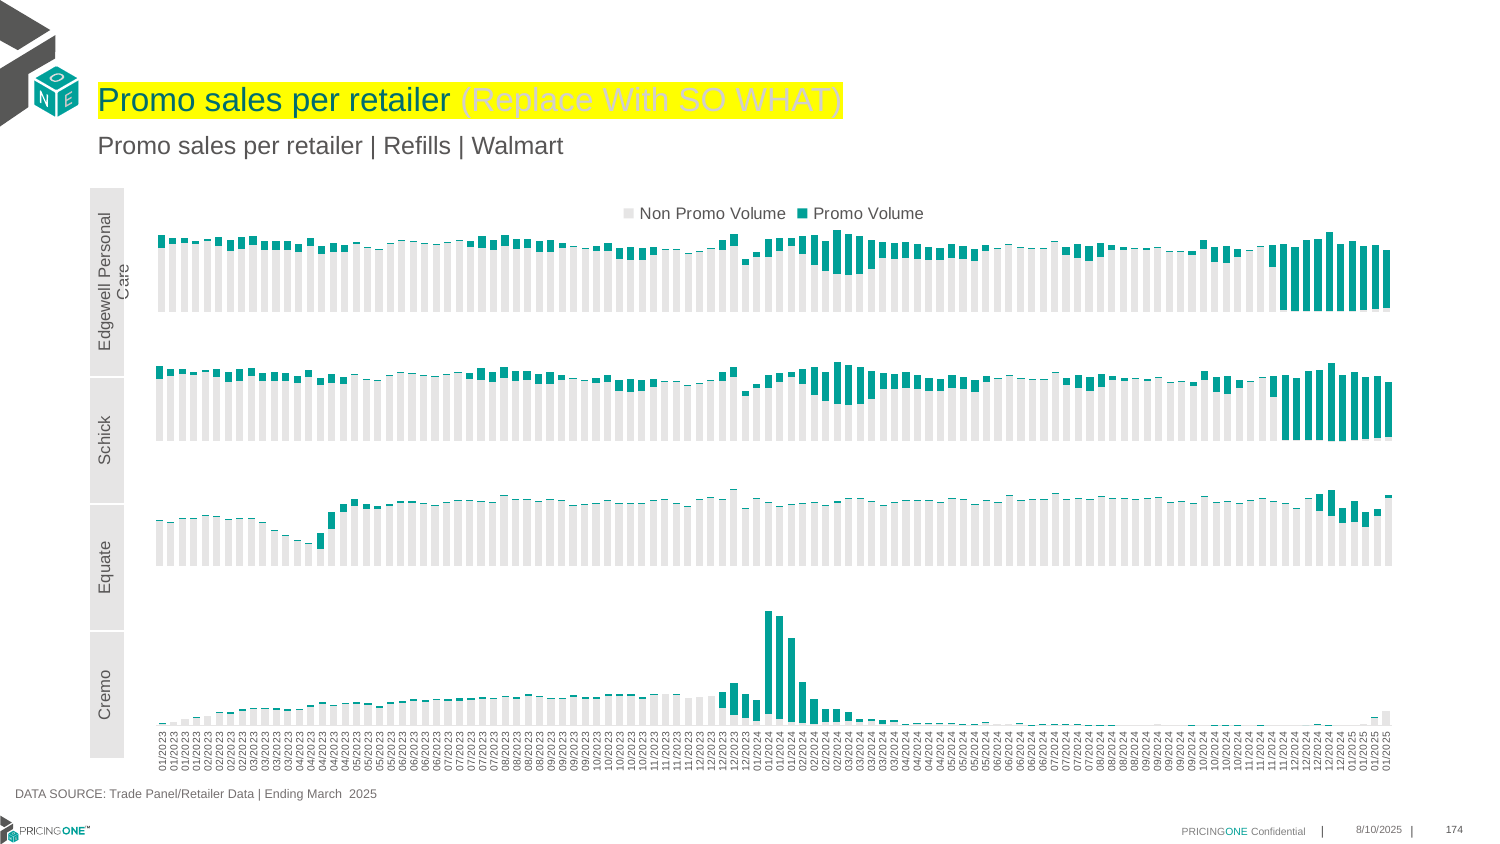

# Promo sales per retailer (Replace With SO WHAT)
Promo sales per retailer | Refills | Walmart
| Edgewell Personal Care |
| --- |
| Schick |
| Equate |
| Cremo |

### Chart

| Category | Non Promo Volume | Promo Volume |
|---|---|---|
| 44934 | 71040.0 | 15068.0 |
| 44941 | 75441.0 | 7080.0 |
| 44948 | 77128.0 | 5360.0 |
| 44955 | 75990.0 | 3184.0 |
| 44962 | 79592.0 | 1772.0 |
| 44969 | 73840.0 | 9686.0 |
| 44976 | 68352.0 | 11864.0 |
| 44983 | 69768.0 | 13398.0 |
| 44990 | 74872.0 | 9822.0 |
| 44997 | 69492.0 | 9538.0 |
| 45004 | 69108.0 | 10216.0 |
| 45011 | 69464.0 | 9278.0 |
| 45018 | 66866.0 | 8436.0 |
| 45025 | 73960.0 | 8576.0 |
| 45032 | 65196.0 | 8312.0 |
| 45039 | 67123.0 | 10352.0 |
| 45046 | 66848.0 | 7440.0 |
| 45053 | 76094.0 | 1898.0 |
| 45060 | 72148.0 | 204.0 |
| 45067 | 70406.0 | 206.0 |
| 45074 | 76692.0 | 274.0 |
| 45081 | 79728.0 | 248.0 |
| 45088 | 79328.0 | 230.0 |
| 45095 | 76816.0 | 552.0 |
| 45102 | 75517.0 | 336.0 |
| 45109 | 77314.0 | 236.0 |
| 45116 | 79868.0 | 194.0 |
| 45123 | 72572.0 | 6204.0 |
| 45130 | 71006.0 | 13897.0 |
| 45137 | 68600.0 | 12236.0 |
| 45144 | 74056.0 | 12294.0 |
| 45151 | 70148.0 | 11046.0 |
| 45158 | 70948.0 | 10516.0 |
| 45165 | 67140.0 | 11488.0 |
| 45172 | 66610.0 | 13370.0 |
| 45179 | 71300.0 | 5534.0 |
| 45186 | 72816.0 | 492.0 |
| 45193 | 71236.0 | 190.0 |
| 45200 | 68228.0 | 4900.0 |
| 45207 | 68516.0 | 8236.0 |
| 45214 | 58784.0 | 12080.0 |
| 45221 | 58120.0 | 14438.0 |
| 45228 | 58360.0 | 12948.0 |
| 45235 | 63144.0 | 9554.0 |
| 45242 | 69732.0 | 760.0 |
| 45249 | 70148.0 | 80.0 |
| 45256 | 65352.0 | 244.0 |
| 45263 | 67778.0 | 286.0 |
| 45270 | 71488.0 | 358.0 |
| 45277 | 69588.0 | 10538.0 |
| 45284 | 73700.0 | 12990.0 |
| 45291 | 52066.0 | 6844.0 |
| 45298 | 61325.0 | 5094.0 |
| 45305 | 61836.0 | 19490.0 |
| 45312 | 67454.0 | 15392.0 |
| 45319 | 73676.0 | 9230.0 |
| 45326 | 65022.0 | 19870.0 |
| 45333 | 52405.0 | 33249.0 |
| 45340 | 45461.0 | 34096.0 |
| 45347 | 42749.0 | 48432.0 |
| 45354 | 41355.0 | 45761.0 |
| 45361 | 42039.0 | 42439.0 |
| 45368 | 48360.0 | 31863.0 |
| 45375 | 59745.0 | 18267.0 |
| 45382 | 59538.0 | 17488.0 |
| 45389 | 60468.0 | 18096.0 |
| 45396 | 59251.0 | 16468.0 |
| 45403 | 57589.0 | 14994.0 |
| 45410 | 57841.0 | 13724.0 |
| 45417 | 60307.0 | 15042.0 |
| 45424 | 59512.0 | 14436.0 |
| 45431 | 56718.0 | 13341.0 |
| 45438 | 67465.0 | 6848.0 |
| 45445 | 71356.0 | 242.0 |
| 45452 | 75809.0 | 138.0 |
| 45459 | 72235.0 | 292.0 |
| 45466 | 70456.0 | 628.0 |
| 45473 | 70886.0 | 188.0 |
| 45480 | 78431.0 | 318.0 |
| 45487 | 63776.0 | 8783.0 |
| 45494 | 60217.0 | 15730.0 |
| 45501 | 57018.0 | 16229.0 |
| 45508 | 61616.0 | 14848.0 |
| 45515 | 69698.0 | 4515.0 |
| 45522 | 68886.0 | 3685.0 |
| 45529 | 71557.0 | 114.0 |
| 45536 | 68633.0 | 2486.0 |
| 45543 | 72654.0 | 204.0 |
| 45550 | 67723.0 | 264.0 |
| 45557 | 68278.0 | 144.0 |
| 45564 | 63458.0 | 4492.0 |
| 45571 | 70289.0 | 9565.0 |
| 45578 | 56060.0 | 16675.0 |
| 45585 | 54396.0 | 19489.0 |
| 45592 | 61018.0 | 9241.0 |
| 45599 | 68521.0 | 177.0 |
| 45606 | 72873.0 | 192.0 |
| 45613 | 50650.0 | 23587.0 |
| 45620 | 1952.0 | 73824.0 |
| 45627 | 1316.0 | 71232.0 |
| 45634 | 1709.0 | 78714.0 |
| 45641 | 1010.0 | 80685.0 |
| 45648 | 653.0 | 88038.0 |
| 45655 | 722.0 | 74659.0 |
| 45662 | 1119.0 | 78201.0 |
| 45669 | 2109.0 | 71779.0 |
| 45676 | 3706.0 | 70991.0 |
| 45683 | 5032.0 | 63540.0 |

### Chart

| Category | Non Promo Volume | Promo Volume |
|---|---|---|
| 44934 | 70952.0 | 15044.0 |
| 44941 | 74944.0 | 7080.0 |
| 44948 | 76800.0 | 5360.0 |
| 44955 | 75533.0 | 3180.0 |
| 44962 | 79108.0 | 1772.0 |
| 44969 | 73192.0 | 9654.0 |
| 44976 | 67752.0 | 11772.0 |
| 44983 | 69044.0 | 13294.0 |
| 44990 | 74020.0 | 9778.0 |
| 44997 | 68652.0 | 9470.0 |
| 45004 | 68348.0 | 10120.0 |
| 45011 | 68692.0 | 9198.0 |
| 45018 | 66058.0 | 8348.0 |
| 45025 | 73012.0 | 8484.0 |
| 45032 | 64088.0 | 8248.0 |
| 45039 | 66136.0 | 10272.0 |
| 45046 | 65744.0 | 7372.0 |
| 45053 | 74994.0 | 1790.0 |
| 45060 | 71112.0 | 120.0 |
| 45067 | 69476.0 | 134.0 |
| 45074 | 75600.0 | 142.0 |
| 45081 | 78572.0 | 180.0 |
| 45088 | 78108.0 | 98.0 |
| 45095 | 75656.0 | 172.0 |
| 45102 | 74253.0 | 264.0 |
| 45109 | 76102.0 | 116.0 |
| 45116 | 78656.0 | 34.0 |
| 45123 | 71284.0 | 6128.0 |
| 45130 | 69678.0 | 13801.0 |
| 45137 | 67276.0 | 12144.0 |
| 45144 | 72632.0 | 12238.0 |
| 45151 | 68788.0 | 10950.0 |
| 45158 | 69432.0 | 10412.0 |
| 45165 | 65708.0 | 11448.0 |
| 45172 | 65246.0 | 13322.0 |
| 45179 | 69960.0 | 5490.0 |
| 45186 | 71288.0 | 388.0 |
| 45193 | 69872.0 | 114.0 |
| 45200 | 66880.0 | 4820.0 |
| 45207 | 67056.0 | 8124.0 |
| 45214 | 57280.0 | 11984.0 |
| 45221 | 56612.0 | 14358.0 |
| 45228 | 57004.0 | 12856.0 |
| 45235 | 61560.0 | 9542.0 |
| 45242 | 68164.0 | 760.0 |
| 45249 | 68596.0 | 52.0 |
| 45256 | 63956.0 | 244.0 |
| 45263 | 66326.0 | 286.0 |
| 45270 | 69996.0 | 358.0 |
| 45277 | 68688.0 | 9742.0 |
| 45284 | 73080.0 | 11346.0 |
| 45291 | 51686.0 | 5636.0 |
| 45298 | 61077.0 | 4046.0 |
| 45305 | 61244.0 | 14278.0 |
| 45312 | 67110.0 | 10192.0 |
| 45319 | 73532.0 | 4922.0 |
| 45326 | 64790.0 | 17790.0 |
| 45333 | 52337.0 | 31969.0 |
| 45340 | 45317.0 | 33400.0 |
| 45347 | 42597.0 | 47776.0 |
| 45354 | 41163.0 | 45265.0 |
| 45361 | 41867.0 | 42307.0 |
| 45368 | 48164.0 | 31719.0 |
| 45375 | 59661.0 | 18059.0 |
| 45382 | 59362.0 | 17388.0 |
| 45389 | 60412.0 | 18084.0 |
| 45396 | 59039.0 | 16440.0 |
| 45403 | 57405.0 | 14974.0 |
| 45410 | 57681.0 | 13672.0 |
| 45417 | 60189.0 | 15030.0 |
| 45424 | 59376.0 | 14432.0 |
| 45431 | 56686.0 | 13321.0 |
| 45438 | 67369.0 | 6760.0 |
| 45445 | 71312.0 | 242.0 |
| 45452 | 75749.0 | 138.0 |
| 45459 | 72187.0 | 232.0 |
| 45466 | 70428.0 | 620.0 |
| 45473 | 70854.0 | 176.0 |
| 45480 | 78307.0 | 270.0 |
| 45487 | 63764.0 | 8723.0 |
| 45494 | 60201.0 | 15670.0 |
| 45501 | 57002.0 | 16121.0 |
| 45508 | 61604.0 | 14844.0 |
| 45515 | 69678.0 | 4507.0 |
| 45522 | 68878.0 | 3685.0 |
| 45529 | 71529.0 | 114.0 |
| 45536 | 68625.0 | 2486.0 |
| 45543 | 72610.0 | 204.0 |
| 45550 | 67703.0 | 264.0 |
| 45557 | 68266.0 | 144.0 |
| 45564 | 63450.0 | 4476.0 |
| 45571 | 70285.0 | 9565.0 |
| 45578 | 56060.0 | 16667.0 |
| 45585 | 54380.0 | 19485.0 |
| 45592 | 61014.0 | 9229.0 |
| 45599 | 68517.0 | 177.0 |
| 45606 | 72869.0 | 184.0 |
| 45613 | 50626.0 | 23587.0 |
| 45620 | 1844.0 | 73824.0 |
| 45627 | 1312.0 | 71232.0 |
| 45634 | 1609.0 | 78714.0 |
| 45641 | 978.0 | 80577.0 |
| 45648 | 645.0 | 88030.0 |
| 45655 | 698.0 | 74659.0 |
| 45662 | 1083.0 | 78201.0 |
| 45669 | 2025.0 | 71779.0 |
| 45676 | 3294.0 | 70983.0 |
| 45683 | 4284.0 | 63540.0 |

### Chart

| Category | Non Promo Volume | Promo Volume |
|---|---|---|
| 44934 | 47044.0 | 292.0 |
| 44941 | 45392.0 | 196.0 |
| 44948 | 49152.0 | 240.0 |
| 44955 | 49408.0 | 376.0 |
| 44962 | 52032.0 | 228.0 |
| 44969 | 51740.0 | 260.0 |
| 44976 | 48220.0 | 268.0 |
| 44983 | 49880.0 | 160.0 |
| 44990 | 48840.0 | 492.0 |
| 44997 | 45534.0 | 364.0 |
| 45004 | 37284.0 | 264.0 |
| 45011 | 32204.0 | 312.0 |
| 45018 | 26880.0 | 232.0 |
| 45025 | 23978.0 | 164.0 |
| 45032 | 17984.0 | 16144.0 |
| 45039 | 38336.0 | 17848.0 |
| 45046 | 55360.0 | 8392.0 |
| 45053 | 62004.0 | 6620.0 |
| 45060 | 59160.0 | 4692.0 |
| 45067 | 58500.0 | 3160.0 |
| 45074 | 61444.0 | 2424.0 |
| 45081 | 65202.0 | 1748.0 |
| 45088 | 65224.0 | 1992.0 |
| 45095 | 63740.0 | 996.0 |
| 45102 | 62261.0 | 888.0 |
| 45109 | 65245.0 | 648.0 |
| 45116 | 67432.0 | 580.0 |
| 45123 | 67184.0 | 356.0 |
| 45130 | 66436.0 | 476.0 |
| 45137 | 65828.0 | 500.0 |
| 45144 | 72134.0 | 484.0 |
| 45151 | 68664.0 | 284.0 |
| 45158 | 68064.0 | 440.0 |
| 45165 | 66636.0 | 208.0 |
| 45172 | 68864.0 | 264.0 |
| 45179 | 67416.0 | 240.0 |
| 45186 | 62848.0 | 324.0 |
| 45193 | 63992.0 | 276.0 |
| 45200 | 64188.0 | 648.0 |
| 45207 | 67312.0 | 856.0 |
| 45214 | 64256.0 | 444.0 |
| 45221 | 63696.0 | 780.0 |
| 45228 | 63812.0 | 836.0 |
| 45235 | 66832.0 | 800.0 |
| 45242 | 68404.0 | 876.0 |
| 45249 | 64552.0 | 916.0 |
| 45256 | 61536.0 | 840.0 |
| 45263 | 67700.0 | 880.0 |
| 45270 | 70100.0 | 1068.0 |
| 45277 | 68444.0 | 868.0 |
| 45284 | 78316.0 | 1004.0 |
| 45291 | 59572.0 | 688.0 |
| 45298 | 68840.0 | 848.0 |
| 45305 | 65060.0 | 864.0 |
| 45312 | 60848.0 | 864.0 |
| 45319 | 62776.0 | 864.0 |
| 45326 | 64468.0 | 808.0 |
| 45333 | 65384.0 | 908.0 |
| 45340 | 62048.0 | 728.0 |
| 45347 | 65412.0 | 1076.0 |
| 45354 | 68872.0 | 748.0 |
| 45361 | 69220.0 | 784.0 |
| 45368 | 66128.0 | 908.0 |
| 45375 | 62624.0 | 780.0 |
| 45382 | 64564.0 | 940.0 |
| 45389 | 67532.0 | 848.0 |
| 45396 | 67361.0 | 772.0 |
| 45403 | 67176.0 | 804.0 |
| 45410 | 65180.0 | 732.0 |
| 45417 | 69760.0 | 796.0 |
| 45424 | 68018.0 | 804.0 |
| 45431 | 62964.0 | 644.0 |
| 45438 | 67404.0 | 648.0 |
| 45445 | 65228.0 | 632.0 |
| 45452 | 72592.0 | 636.0 |
| 45459 | 67340.0 | 1008.0 |
| 45466 | 67928.0 | 708.0 |
| 45473 | 68172.0 | 776.0 |
| 45480 | 74280.0 | 804.0 |
| 45487 | 68352.0 | 856.0 |
| 45494 | 69562.0 | 540.0 |
| 45501 | 68128.0 | 668.0 |
| 45508 | 71876.0 | 728.0 |
| 45515 | 69692.0 | 588.0 |
| 45522 | 69208.0 | 760.0 |
| 45529 | 68032.0 | 892.0 |
| 45536 | 69252.0 | 508.0 |
| 45543 | 70096.0 | 760.0 |
| 45550 | 64880.0 | 616.0 |
| 45557 | 66196.0 | 696.0 |
| 45564 | 64136.0 | 629.0 |
| 45571 | 71704.0 | 672.0 |
| 45578 | 64883.0 | 668.0 |
| 45585 | 66667.0 | 788.0 |
| 45592 | 64948.0 | 464.0 |
| 45599 | 67580.0 | 672.0 |
| 45606 | 69185.0 | 624.0 |
| 45613 | 65992.0 | 500.0 |
| 45620 | 64704.0 | 604.0 |
| 45627 | 59640.0 | 500.0 |
| 45634 | 69044.0 | 700.0 |
| 45641 | 56216.0 | 18164.0 |
| 45648 | 51424.0 | 26352.0 |
| 45655 | 44016.0 | 15816.0 |
| 45662 | 45084.0 | 22048.0 |
| 45669 | 40552.0 | 14636.0 |
| 45676 | 51828.0 | 6964.0 |
| 45683 | 70364.0 | 3156.0 |

### Chart

| Category | Non Promo Volume | Promo Volume |
|---|---|---|
| 44934 | 68.0 | 24.0 |
| 44941 | 164.0 | 0.0 |
| 44948 | 296.0 | 0.0 |
| 44955 | 420.0 | 4.0 |
| 44962 | 448.0 | 0.0 |
| 44969 | 644.0 | 32.0 |
| 44976 | 596.0 | 92.0 |
| 44983 | 724.0 | 104.0 |
| 44990 | 840.0 | 44.0 |
| 44997 | 832.0 | 64.0 |
| 45004 | 756.0 | 96.0 |
| 45011 | 732.0 | 80.0 |
| 45018 | 756.0 | 84.0 |
| 45025 | 940.0 | 88.0 |
| 45032 | 1104.0 | 64.0 |
| 45039 | 968.0 | 76.0 |
| 45046 | 1072.0 | 68.0 |
| 45053 | 1088.0 | 108.0 |
| 45060 | 1036.0 | 84.0 |
| 45067 | 900.0 | 72.0 |
| 45074 | 1076.0 | 128.0 |
| 45081 | 1156.0 | 68.0 |
| 45088 | 1216.0 | 132.0 |
| 45095 | 1160.0 | 116.0 |
| 45102 | 1264.0 | 72.0 |
| 45109 | 1212.0 | 120.0 |
| 45116 | 1212.0 | 160.0 |
| 45123 | 1288.0 | 76.0 |
| 45130 | 1328.0 | 96.0 |
| 45137 | 1316.0 | 92.0 |
| 45144 | 1424.0 | 56.0 |
| 45151 | 1360.0 | 96.0 |
| 45158 | 1504.0 | 104.0 |
| 45165 | 1432.0 | 40.0 |
| 45172 | 1356.0 | 48.0 |
| 45179 | 1332.0 | 44.0 |
| 45186 | 1428.0 | 104.0 |
| 45193 | 1360.0 | 76.0 |
| 45200 | 1348.0 | 80.0 |
| 45207 | 1460.0 | 112.0 |
| 45214 | 1504.0 | 96.0 |
| 45221 | 1508.0 | 80.0 |
| 45228 | 1356.0 | 92.0 |
| 45235 | 1580.0 | 12.0 |
| 45242 | 1568.0 | 0.0 |
| 45249 | 1552.0 | 28.0 |
| 45256 | 1388.0 | 0.0 |
| 45263 | 1452.0 | 0.0 |
| 45270 | 1492.0 | 0.0 |
| 45277 | 900.0 | 796.0 |
| 45284 | 512.0 | 1644.0 |
| 45291 | 376.0 | 1208.0 |
| 45298 | 240.0 | 1048.0 |
| 45305 | 592.0 | 5212.0 |
| 45312 | 344.0 | 5200.0 |
| 45319 | 144.0 | 4308.0 |
| 45326 | 132.0 | 2080.0 |
| 45333 | 68.0 | 1280.0 |
| 45340 | 144.0 | 696.0 |
| 45347 | 152.0 | 656.0 |
| 45354 | 192.0 | 496.0 |
| 45361 | 172.0 | 132.0 |
| 45368 | 196.0 | 144.0 |
| 45375 | 84.0 | 208.0 |
| 45382 | 172.0 | 100.0 |
| 45389 | 56.0 | 12.0 |
| 45396 | 112.0 | 28.0 |
| 45403 | 84.0 | 20.0 |
| 45410 | 56.0 | 52.0 |
| 45417 | 108.0 | 12.0 |
| 45424 | 36.0 | 4.0 |
| 45431 | 32.0 | 20.0 |
| 45438 | 96.0 | 88.0 |
| 45445 | 44.0 | 0.0 |
| 45452 | 60.0 | 0.0 |
| 45459 | 48.0 | 60.0 |
| 45466 | 28.0 | 8.0 |
| 45473 | 32.0 | 12.0 |
| 45480 | 24.0 | 48.0 |
| 45487 | 12.0 | 60.0 |
| 45494 | 16.0 | 60.0 |
| 45501 | 16.0 | 8.0 |
| 45508 | 12.0 | 4.0 |
| 45515 | 20.0 | 8.0 |
| 45522 | 8.0 | 0.0 |
| 45529 | 28.0 | 0.0 |
| 45536 | 8.0 | 0.0 |
| 45543 | 44.0 | 0.0 |
| 45550 | 20.0 | 0.0 |
| 45557 | 12.0 | 0.0 |
| 45564 | 8.0 | 16.0 |
| 45571 | 4.0 | 0.0 |
| 45578 | 0.0 | 8.0 |
| 45585 | 16.0 | 4.0 |
| 45592 | 4.0 | 12.0 |
| 45599 | 4.0 | 0.0 |
| 45606 | 4.0 | 8.0 |
| 45613 | 24.0 | 0.0 |
| 45620 | 8.0 | 0.0 |
| 45627 | 4.0 | 0.0 |
| 45634 | 0.0 | 0.0 |
| 45641 | 32.0 | 8.0 |
| 45648 | 8.0 | 8.0 |
| 45655 | 24.0 | 0.0 |
| 45662 | 36.0 | 0.0 |
| 45669 | 84.0 | 0.0 |
| 45676 | 408.0 | 8.0 |
| 45683 | 748.0 | 0.0 |
DATA SOURCE: Trade Panel/Retailer Data | Ending March  2025

8/10/2025
174